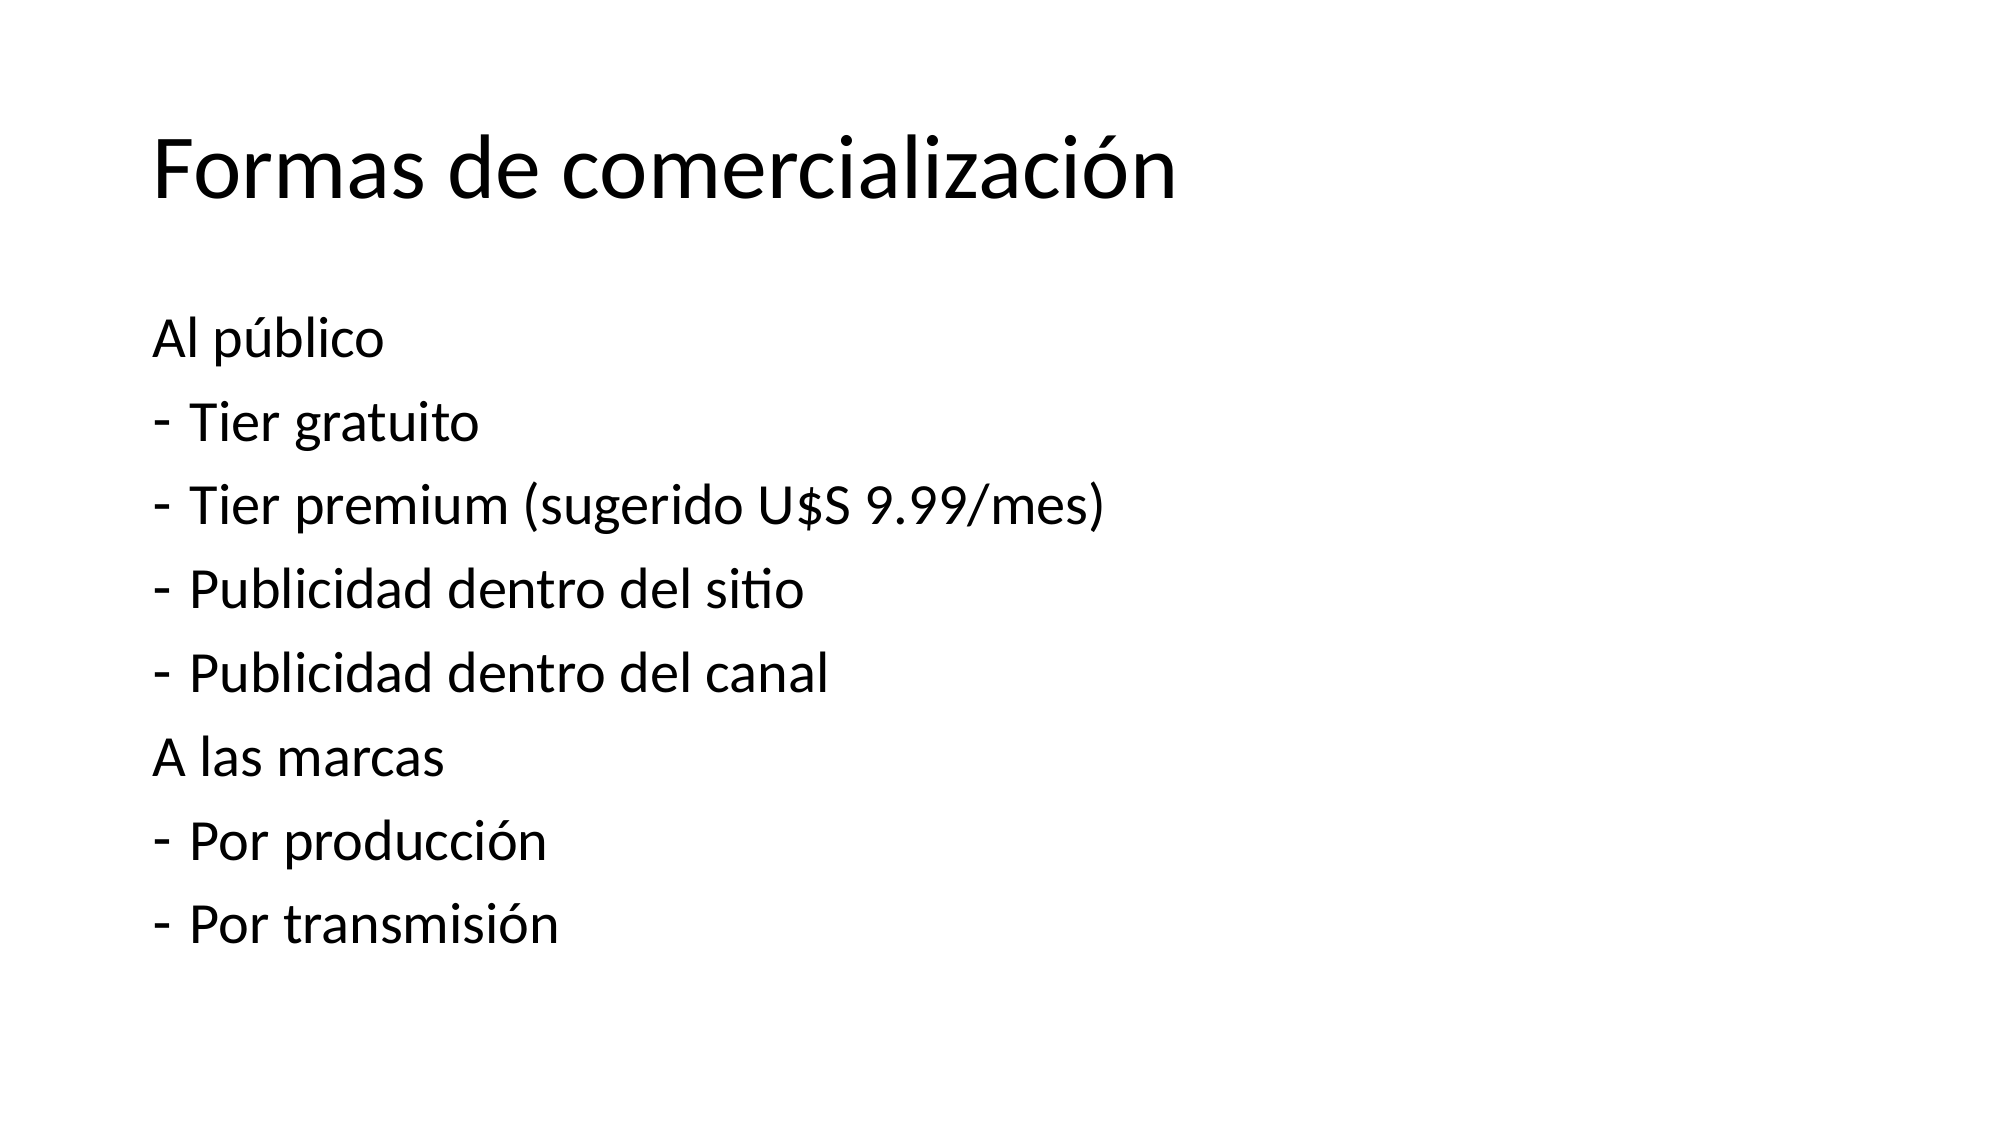

# Formas de comercialización
Al público
Tier gratuito
Tier premium (sugerido U$S 9.99/mes)
Publicidad dentro del sitio
Publicidad dentro del canal
A las marcas
Por producción
Por transmisión